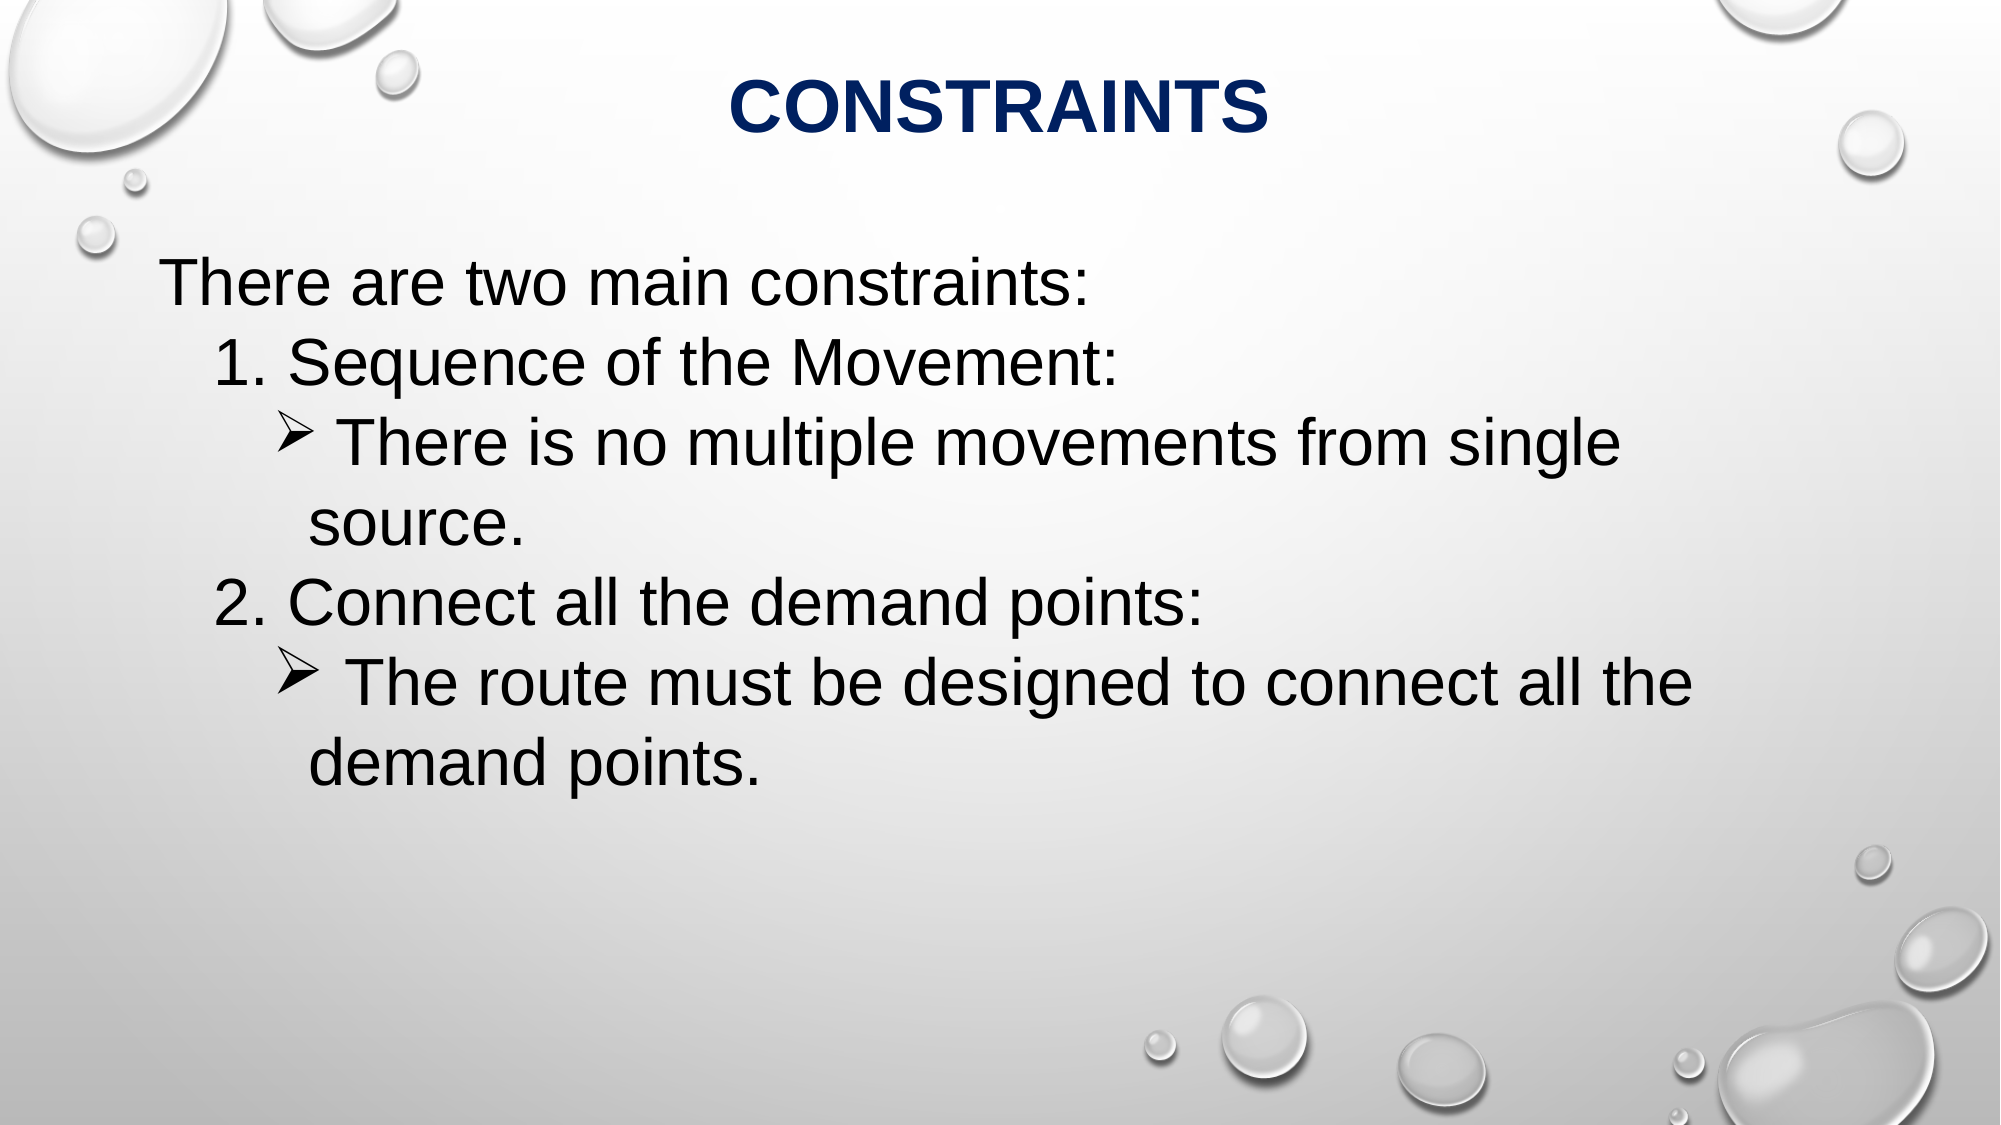

Constraints
There are two main constraints:
   1. Sequence of the Movement:
 There is no multiple movements from single source.
   2. Connect all the demand points:
 The route must be designed to connect all the demand points.